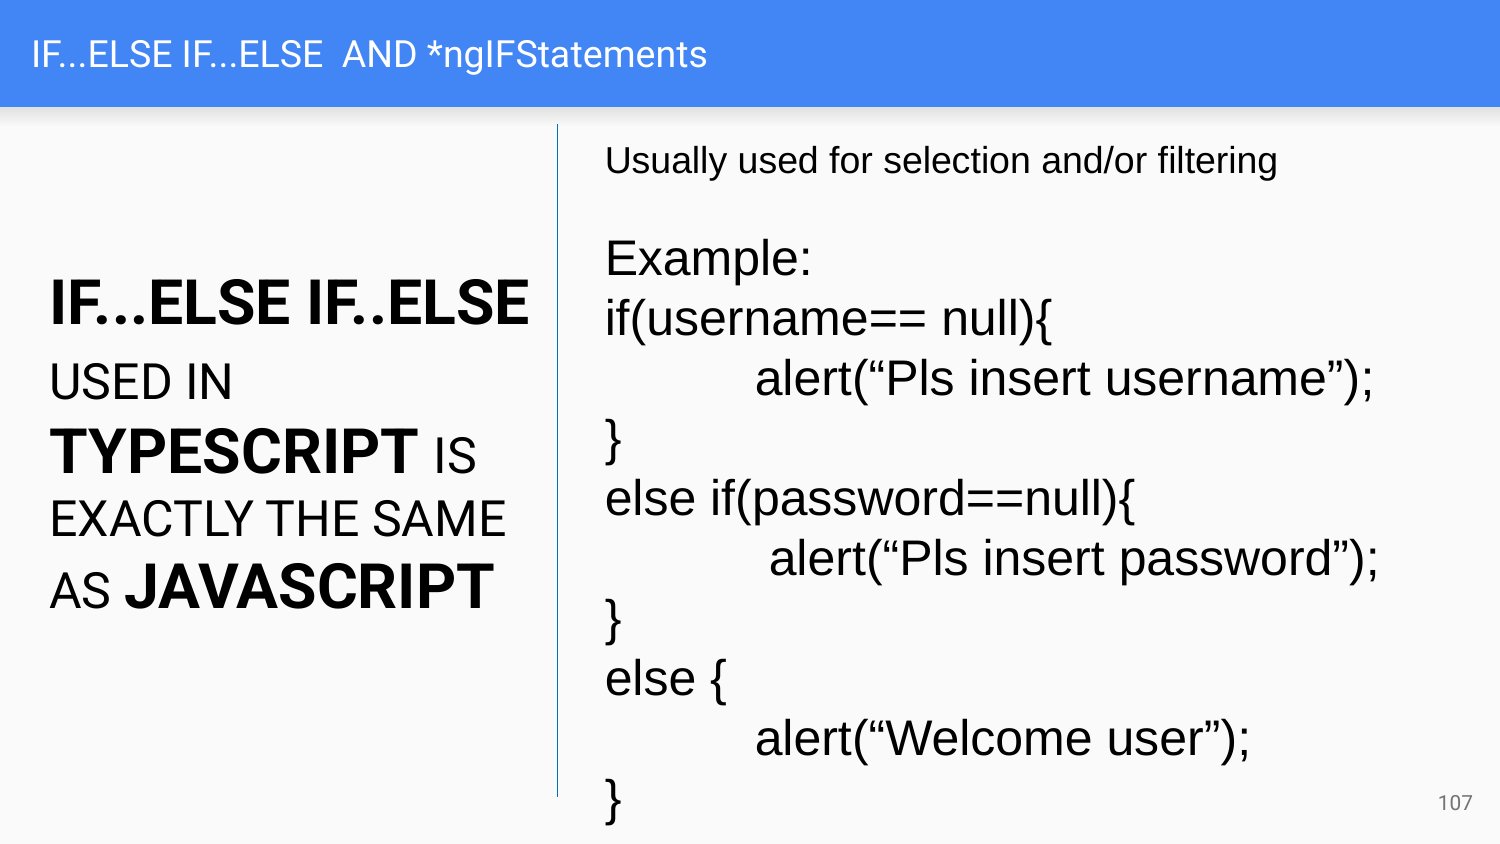

# IF...ELSE IF...ELSE  AND *ngIFStatements
Usually used for selection and/or filtering

Example:
if(username== null){
	alert(“Pls insert username”);
}
else if(password==null){
	 alert(“Pls insert password”);
}
else {
	alert(“Welcome user”);
}

IF...ELSE IF..ELSE USED IN TYPESCRIPT IS EXACTLY THE SAME AS JAVASCRIPT
107